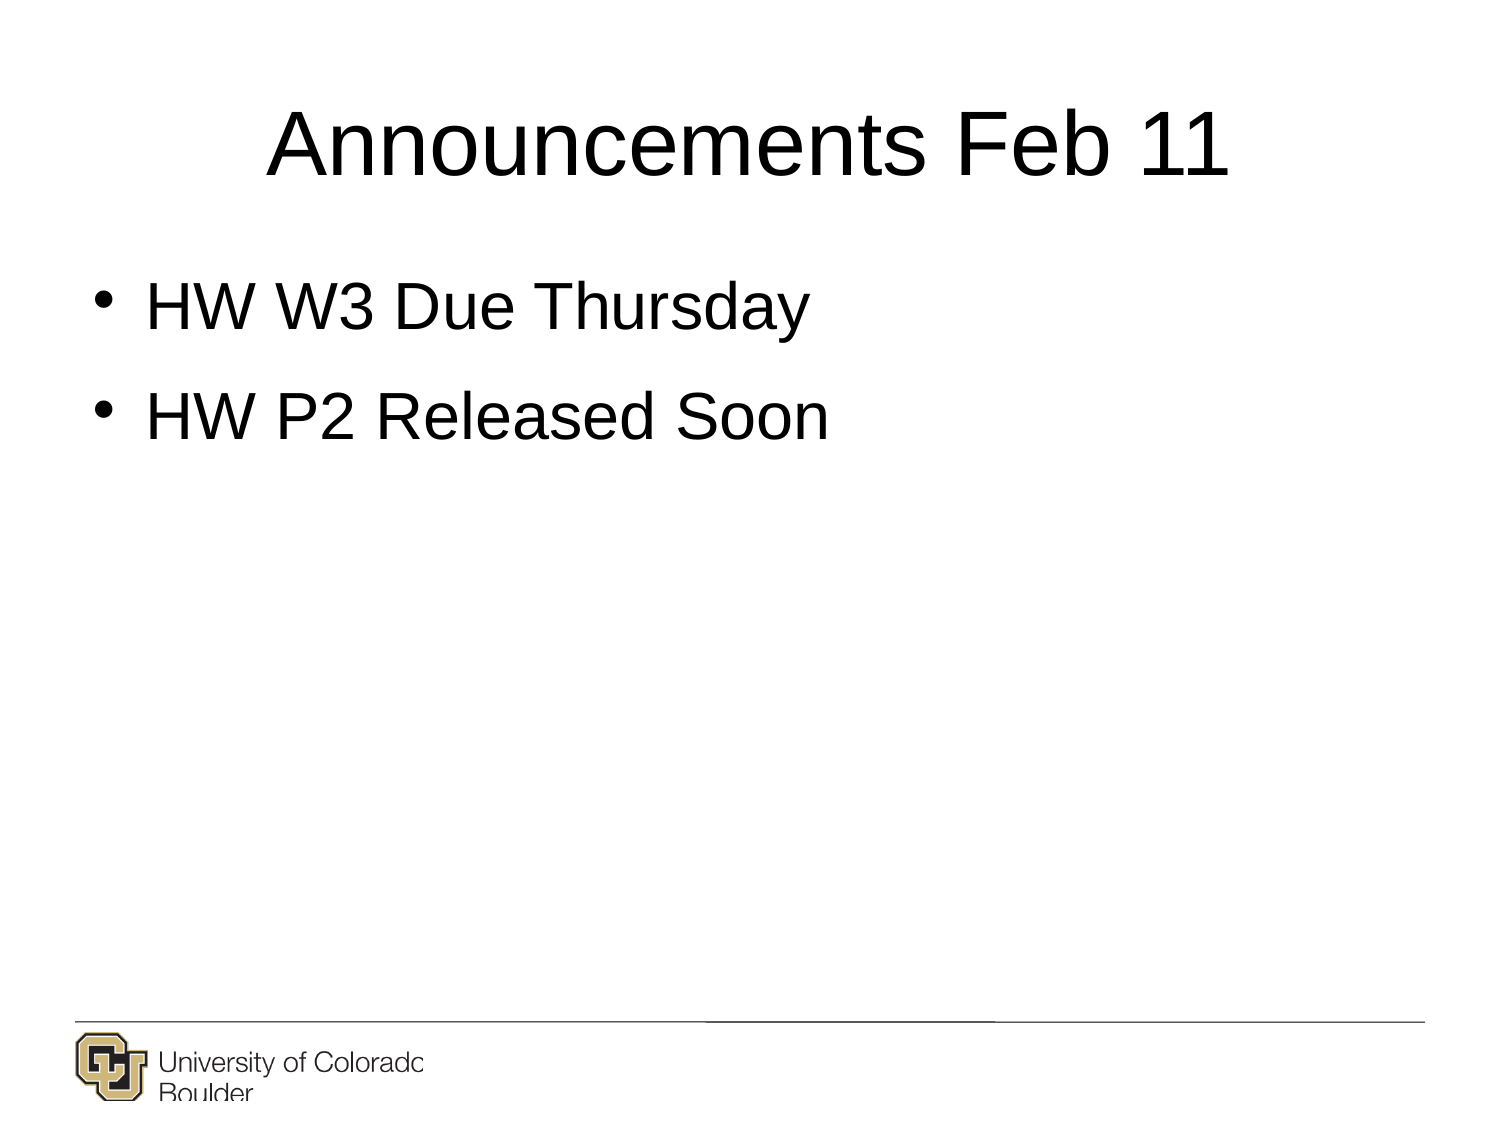

# Announcements Feb 11
HW W3 Due Thursday
HW P2 Released Soon